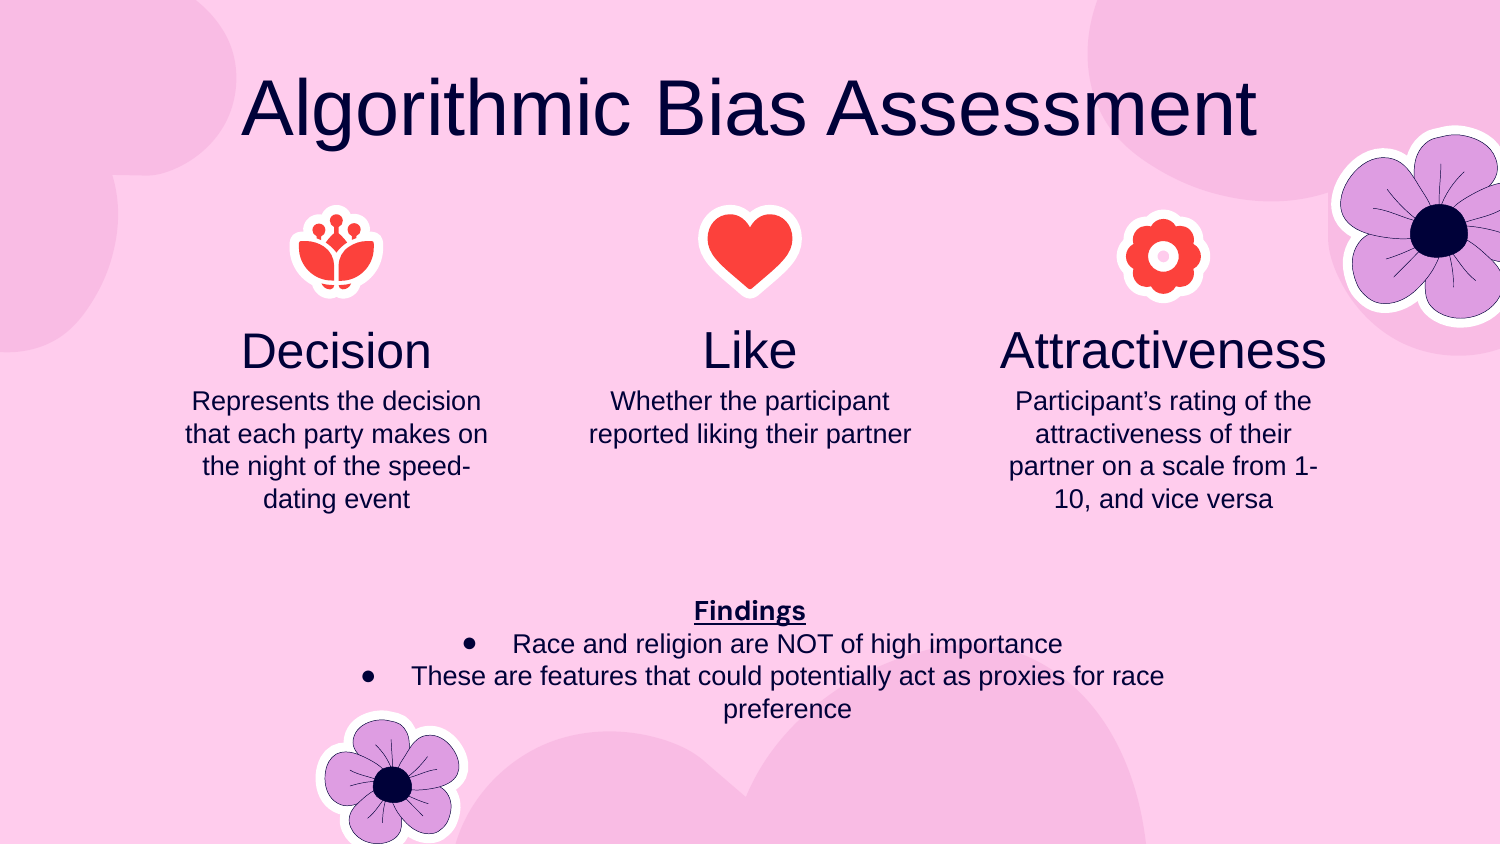

# Algorithmic Bias Assessment

Decision
Like
Attractiveness
Represents the decision that each party makes on the night of the speed-dating event

Whether the participant reported liking their partner
Participant’s rating of the attractiveness of their partner on a scale from 1-10, and vice versa

Findings
Race and religion are NOT of high importance
These are features that could potentially act as proxies for race preference